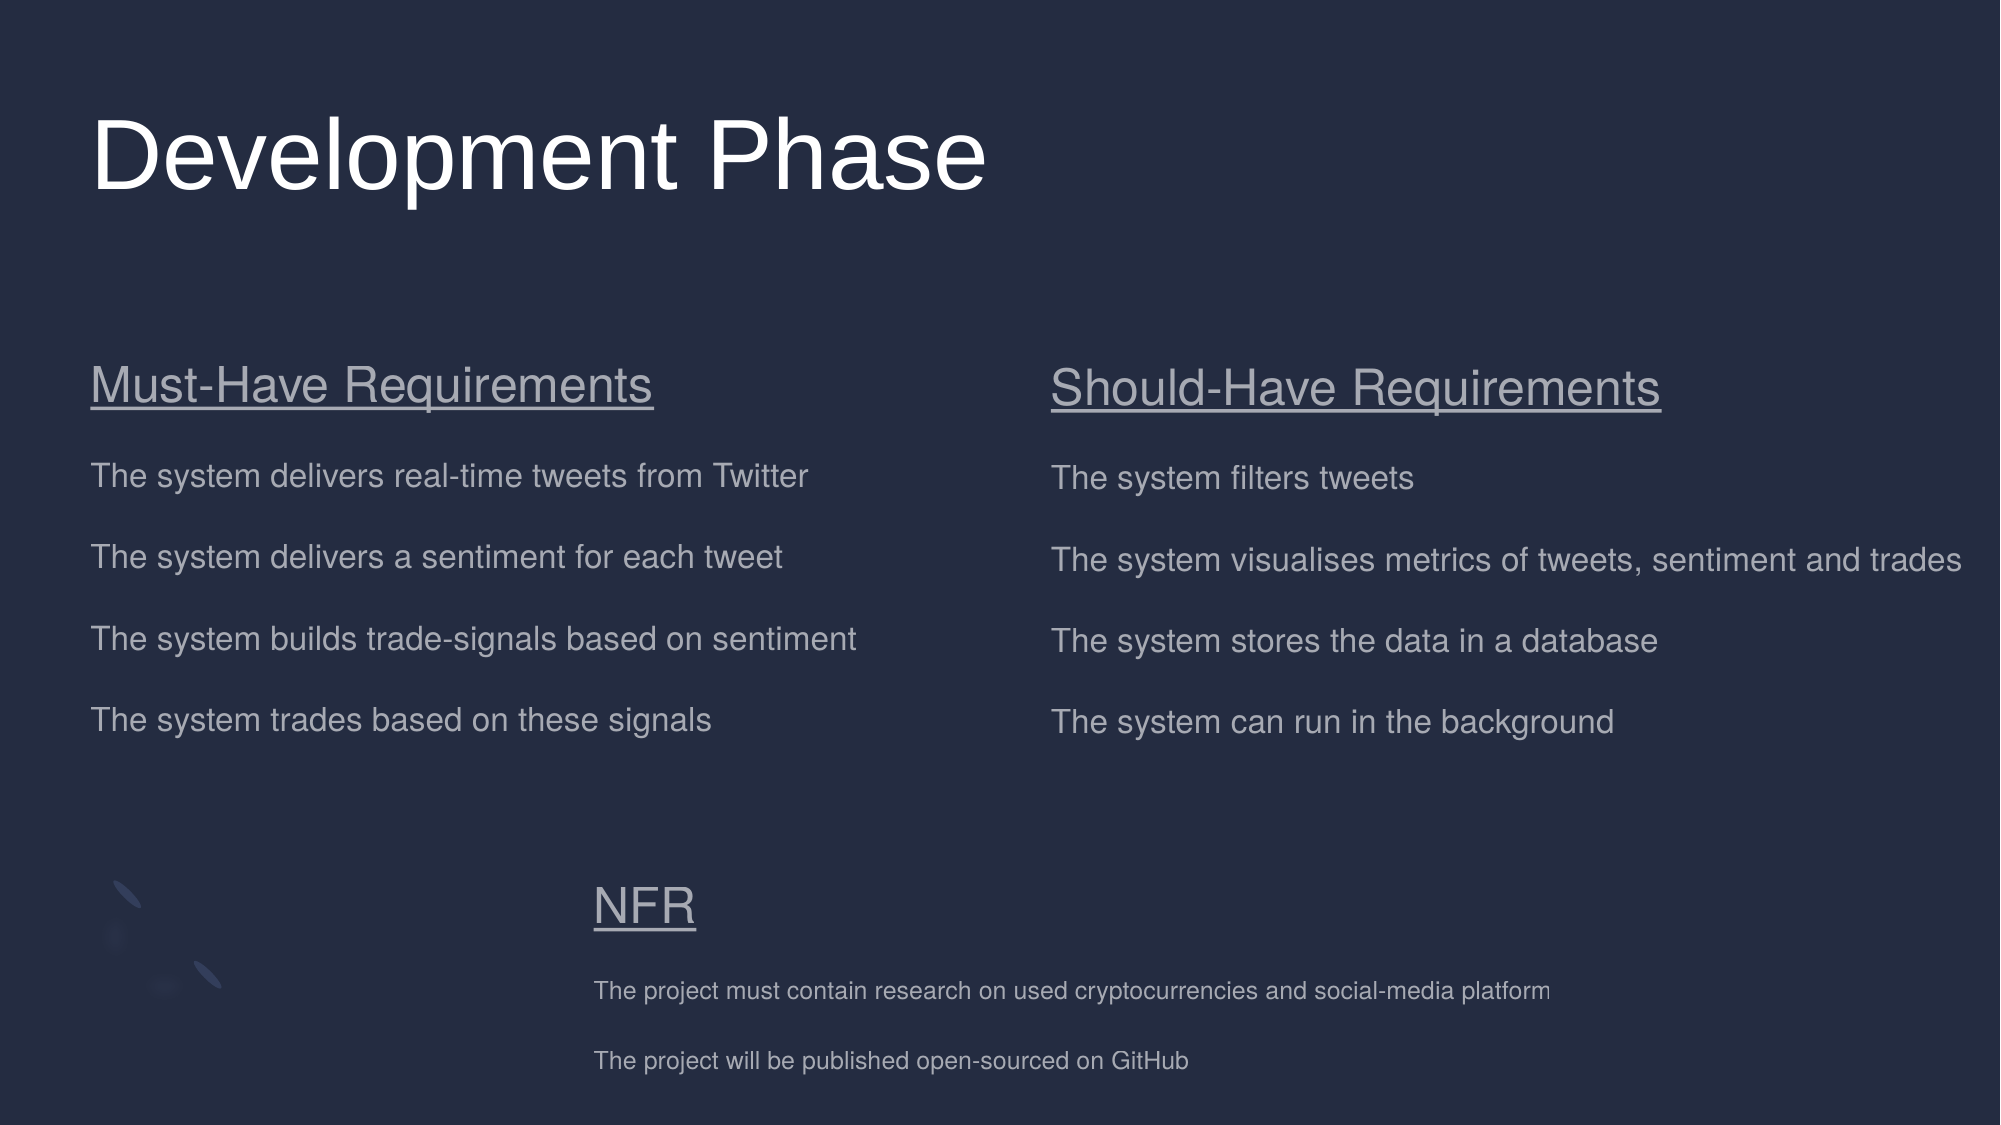

# Development Phase
Must-Have Requirements
The system delivers real-time tweets from Twitter
The system delivers a sentiment for each tweet
The system builds trade-signals based on sentiment
The system trades based on these signals

Should-Have Requirements
The system filters tweets
The system visualises metrics of tweets, sentiment and trades
The system stores the data in a database
The system can run in the background

NFR
The project must contain research on used cryptocurrencies and social-media platform
The project will be published open-sourced on GitHub